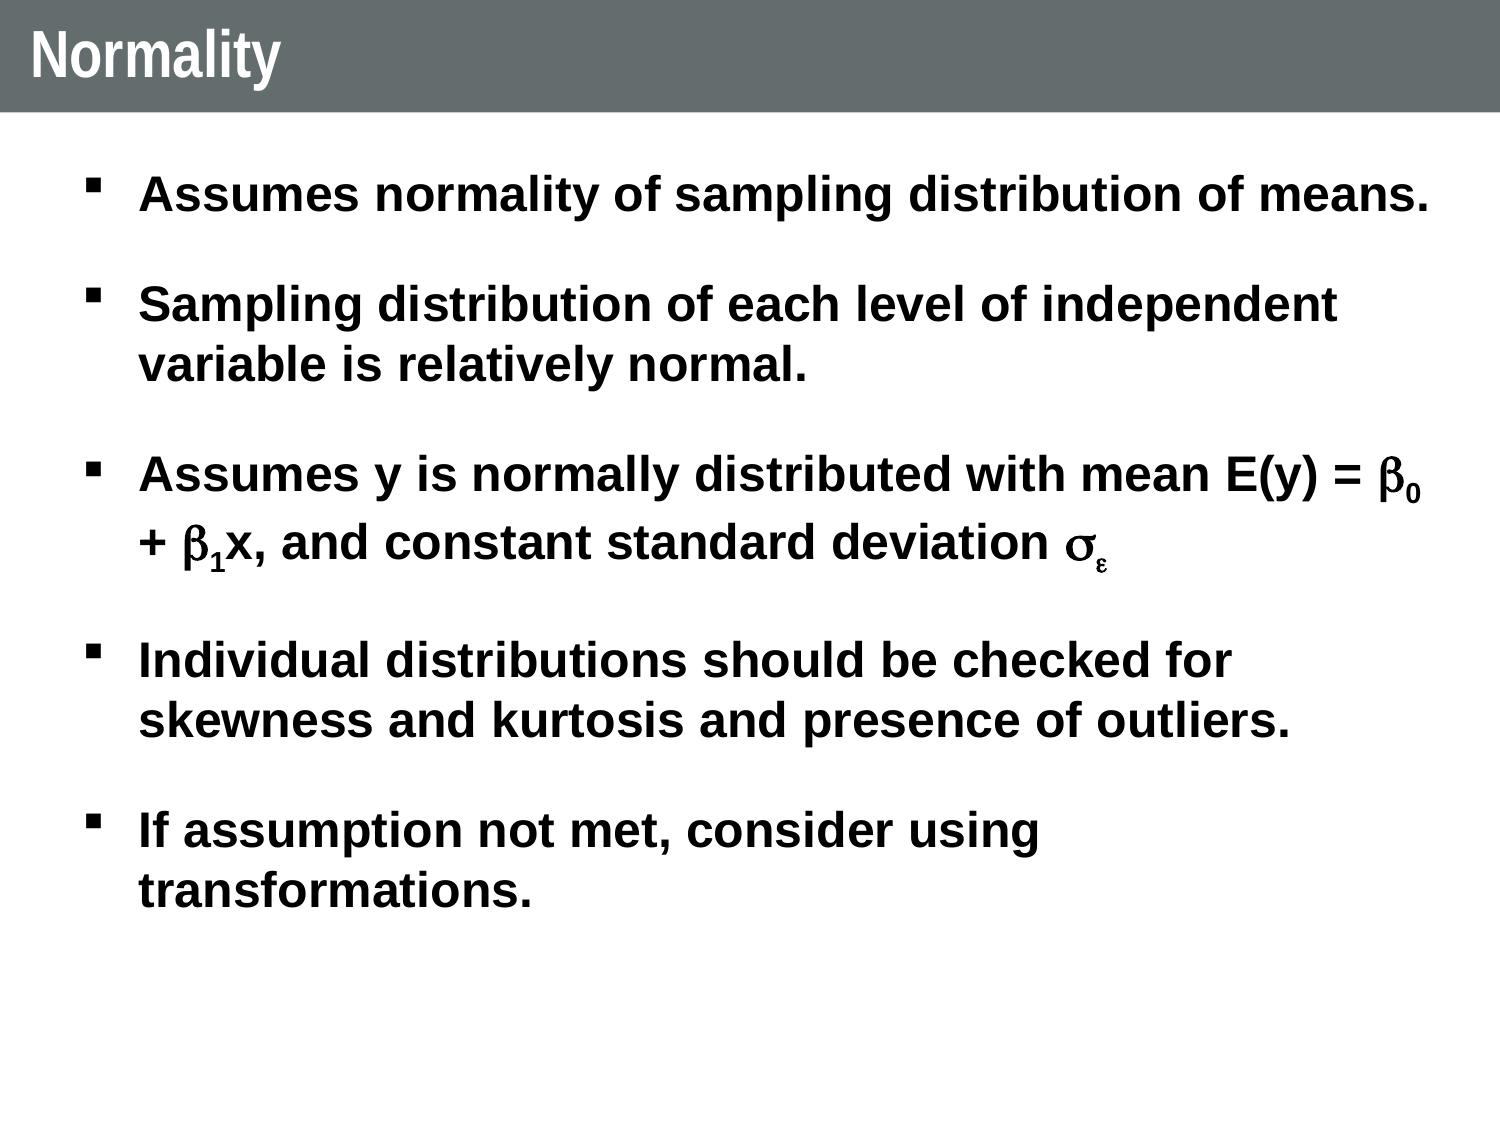

# Normality
Assumes normality of sampling distribution of means.
Sampling distribution of each level of independent variable is relatively normal.
Assumes y is normally distributed with mean E(y) = β0 + β1x, and constant standard deviation σε
Individual distributions should be checked for skewness and kurtosis and presence of outliers.
If assumption not met, consider using transformations.